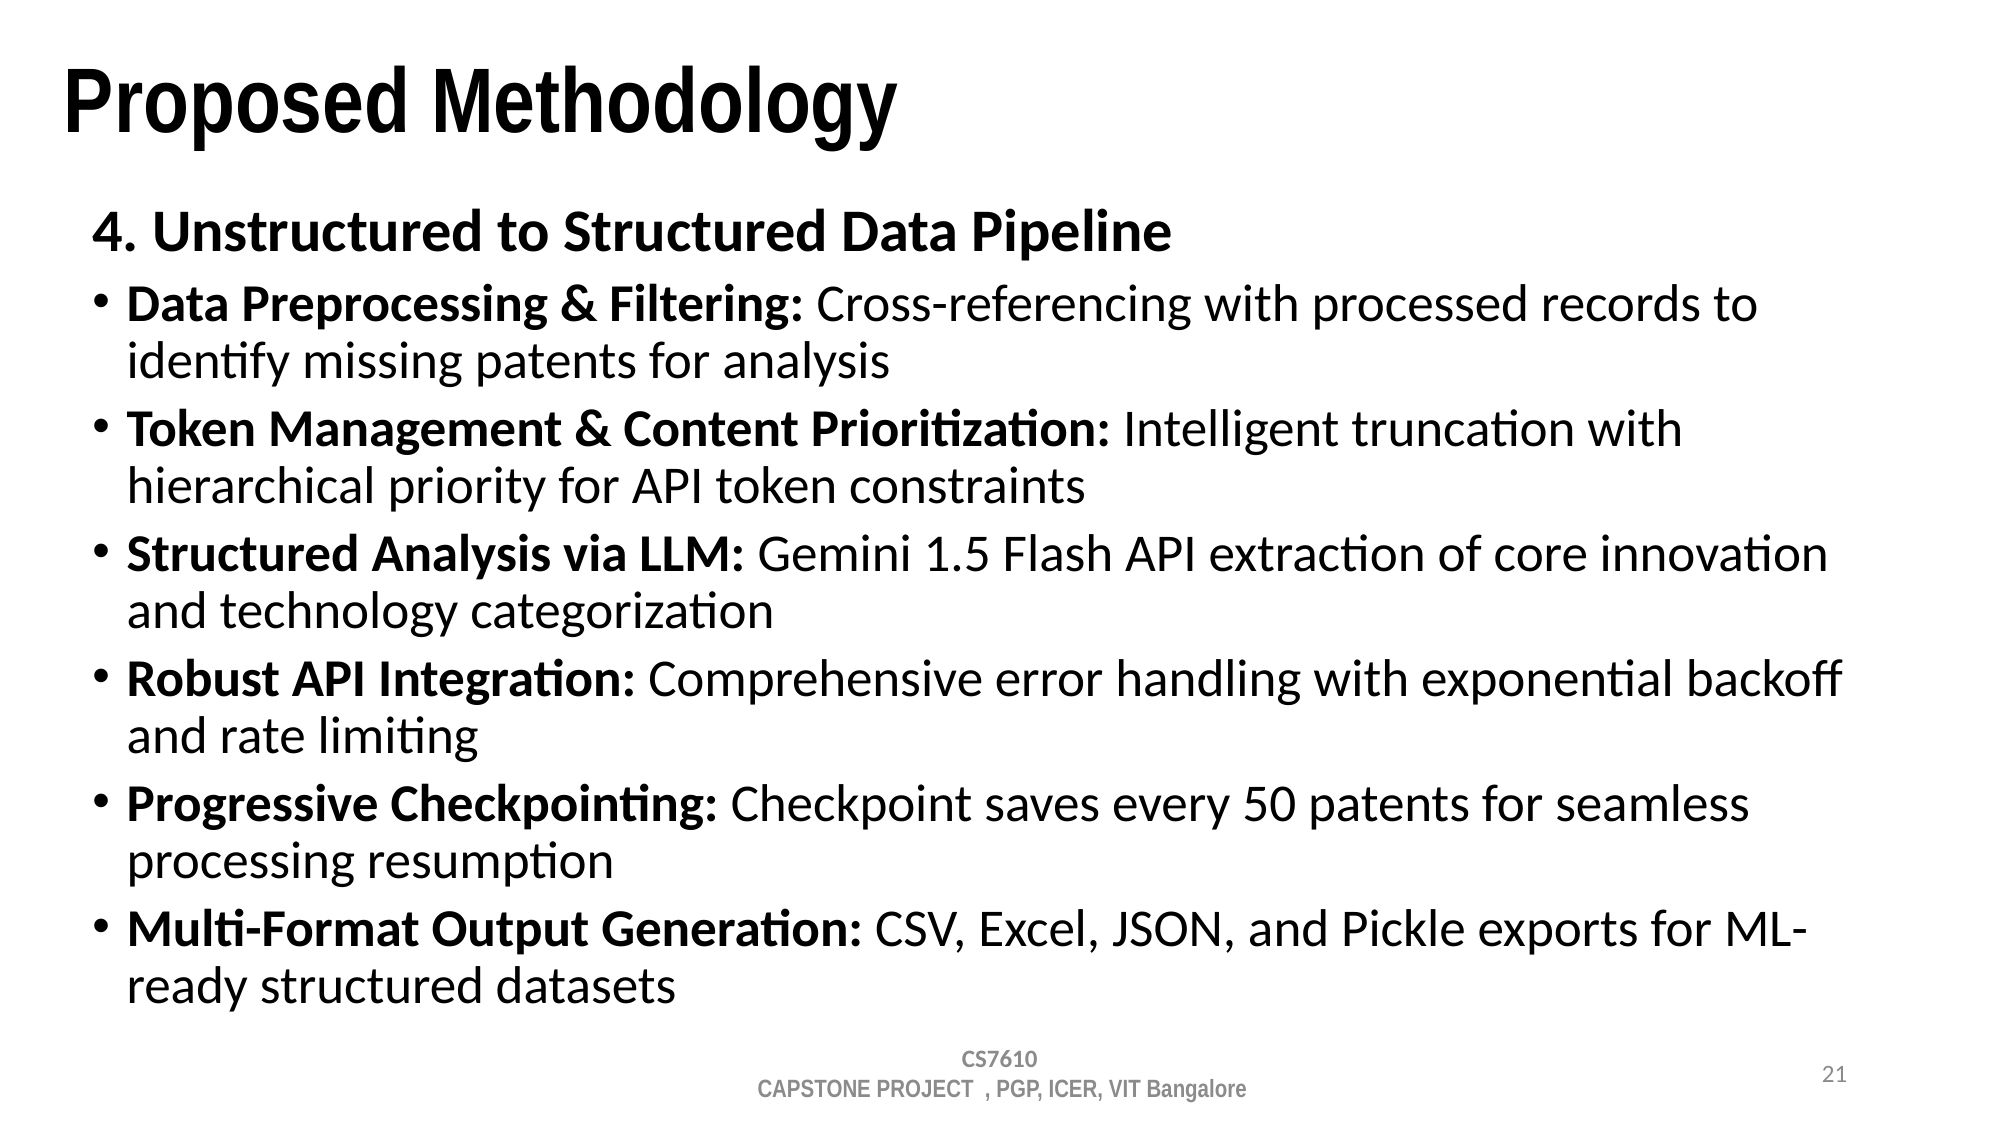

# Proposed Methodology
4. Unstructured to Structured Data Pipeline
Data Preprocessing & Filtering: Cross-referencing with processed records to identify missing patents for analysis
Token Management & Content Prioritization: Intelligent truncation with hierarchical priority for API token constraints
Structured Analysis via LLM: Gemini 1.5 Flash API extraction of core innovation and technology categorization
Robust API Integration: Comprehensive error handling with exponential backoff and rate limiting
Progressive Checkpointing: Checkpoint saves every 50 patents for seamless processing resumption
Multi-Format Output Generation: CSV, Excel, JSON, and Pickle exports for ML-ready structured datasets
CS7610
 CAPSTONE PROJECT  , PGP, ICER, VIT Bangalore
21